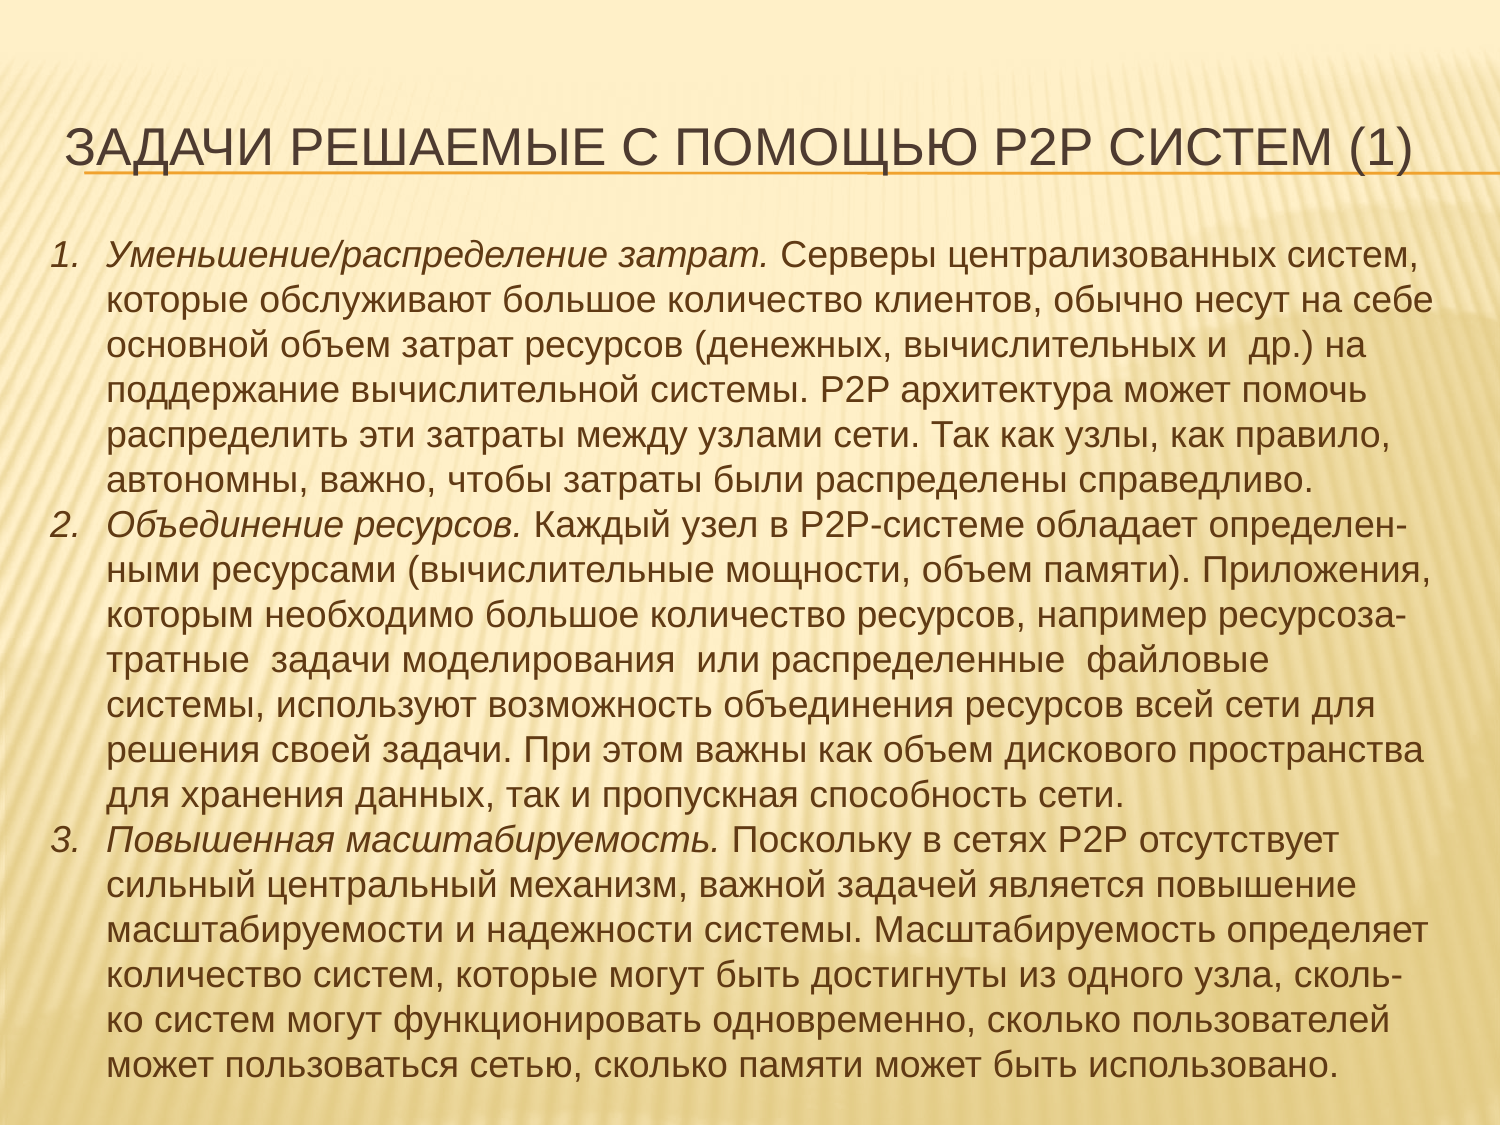

# Задачи решаемые с помощью р2р систем (1)
Уменьшение/распределение затрат. Серверы централизованных систем, которые обслуживают большое количество клиентов, обычно несут на себе основной объем затрат ресурсов (денежных, вычислительных и  др.) на поддержание вычислительной системы. P2P архитектура может помочь распределить эти затраты между узлами сети. Так как узлы, как правило, автономны, важно, чтобы затраты были распределены справедливо.
Объединение ресурсов. Каждый узел в P2P-системе обладает определен- ными ресурсами (вычислительные мощности, объем памяти). Приложения, которым необходимо большое количество ресурсов, например ресурсоза- тратные  задачи моделирования  или распределенные  файловые  системы, используют возможность объединения ресурсов всей сети для решения своей задачи. При этом важны как объем дискового пространства для хранения данных, так и пропускная способность сети.
Повышенная масштабируемость. Поскольку в сетях Р2Р отсутствует сильный центральный механизм, важной задачей является повышение масштабируемости и надежности системы. Масштабируемость определяет количество систем, которые могут быть достигнуты из одного узла, сколь- ко систем могут функционировать одновременно, сколько пользователей может пользоваться сетью, сколько памяти может быть использовано.